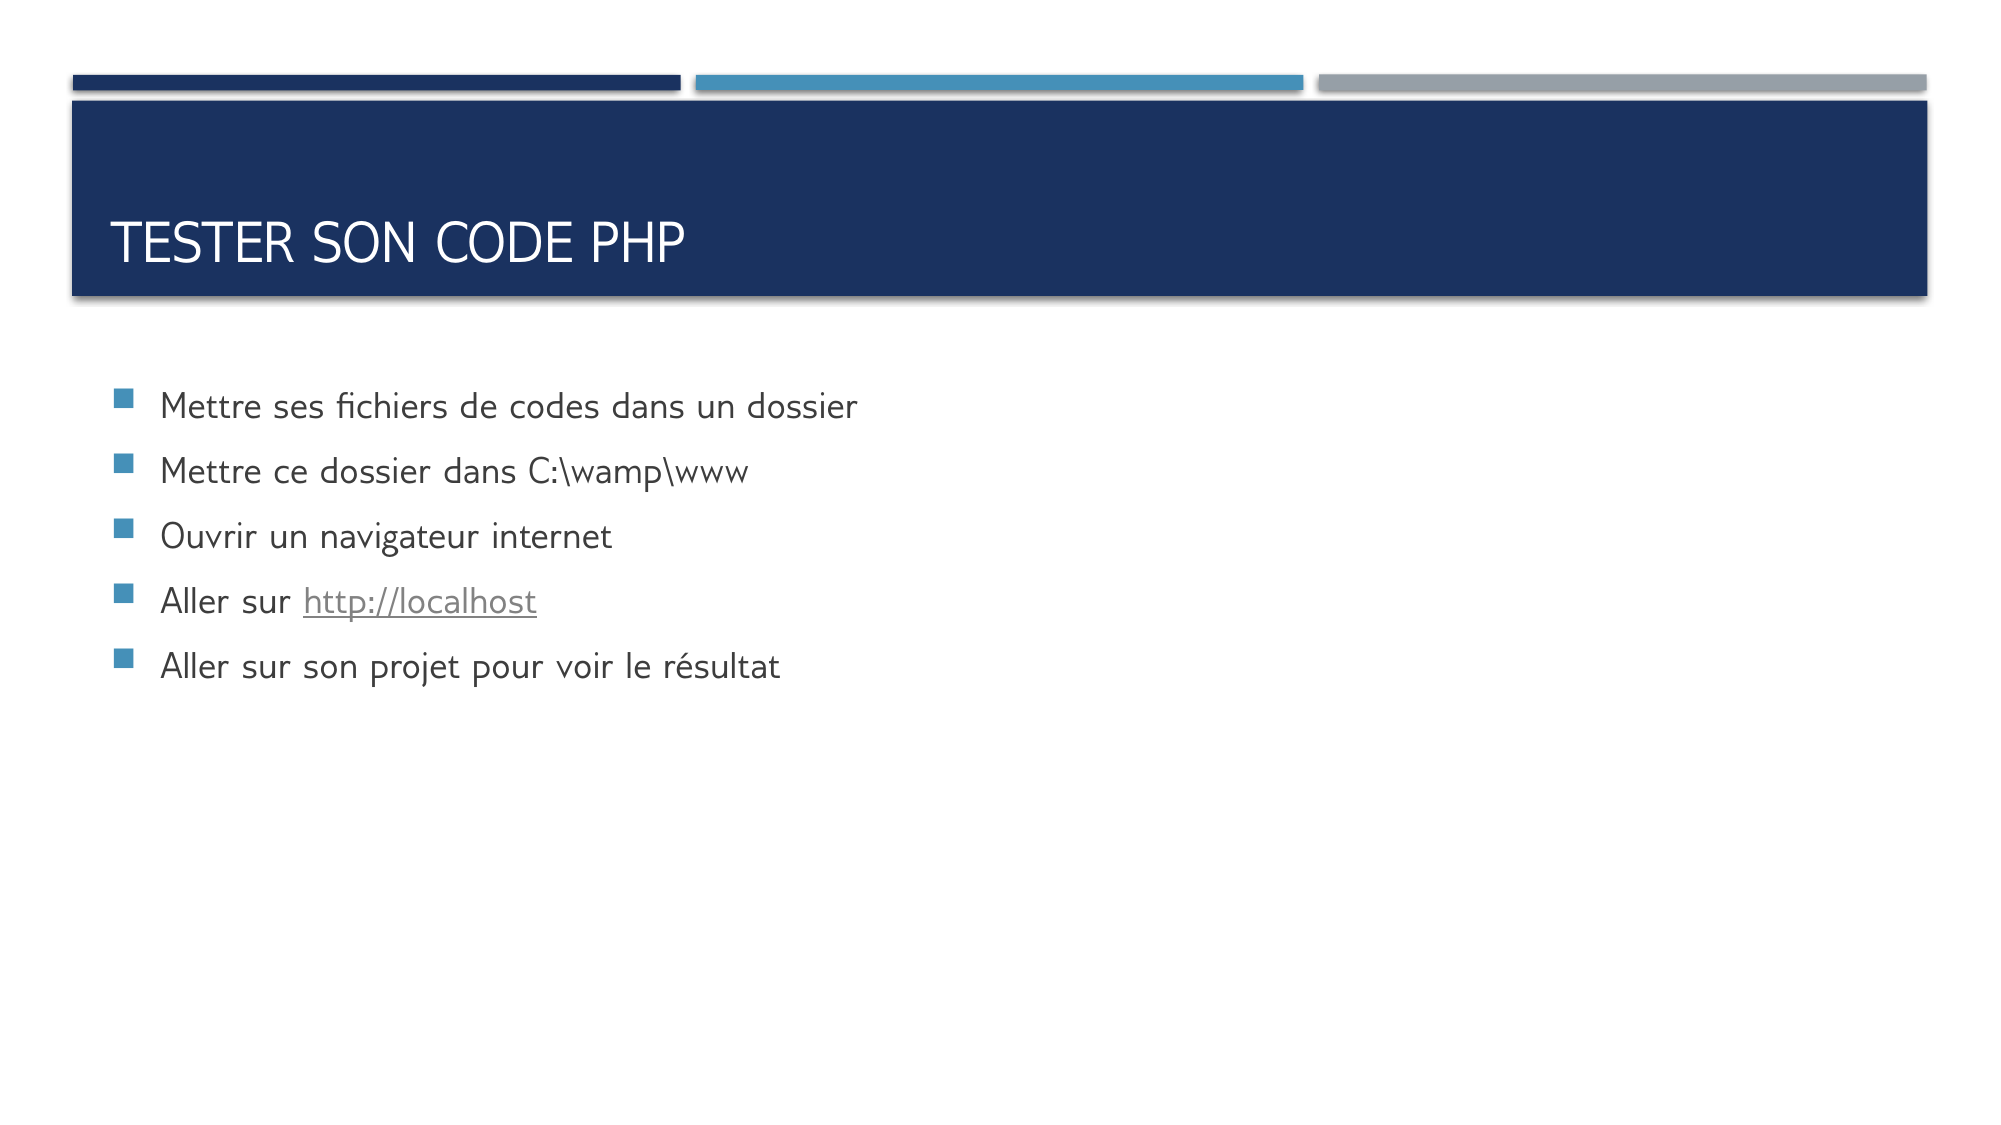

# Tester son code php
Mettre ses fichiers de codes dans un dossier
Mettre ce dossier dans C:\wamp\www
Ouvrir un navigateur internet
Aller sur http://localhost
Aller sur son projet pour voir le résultat